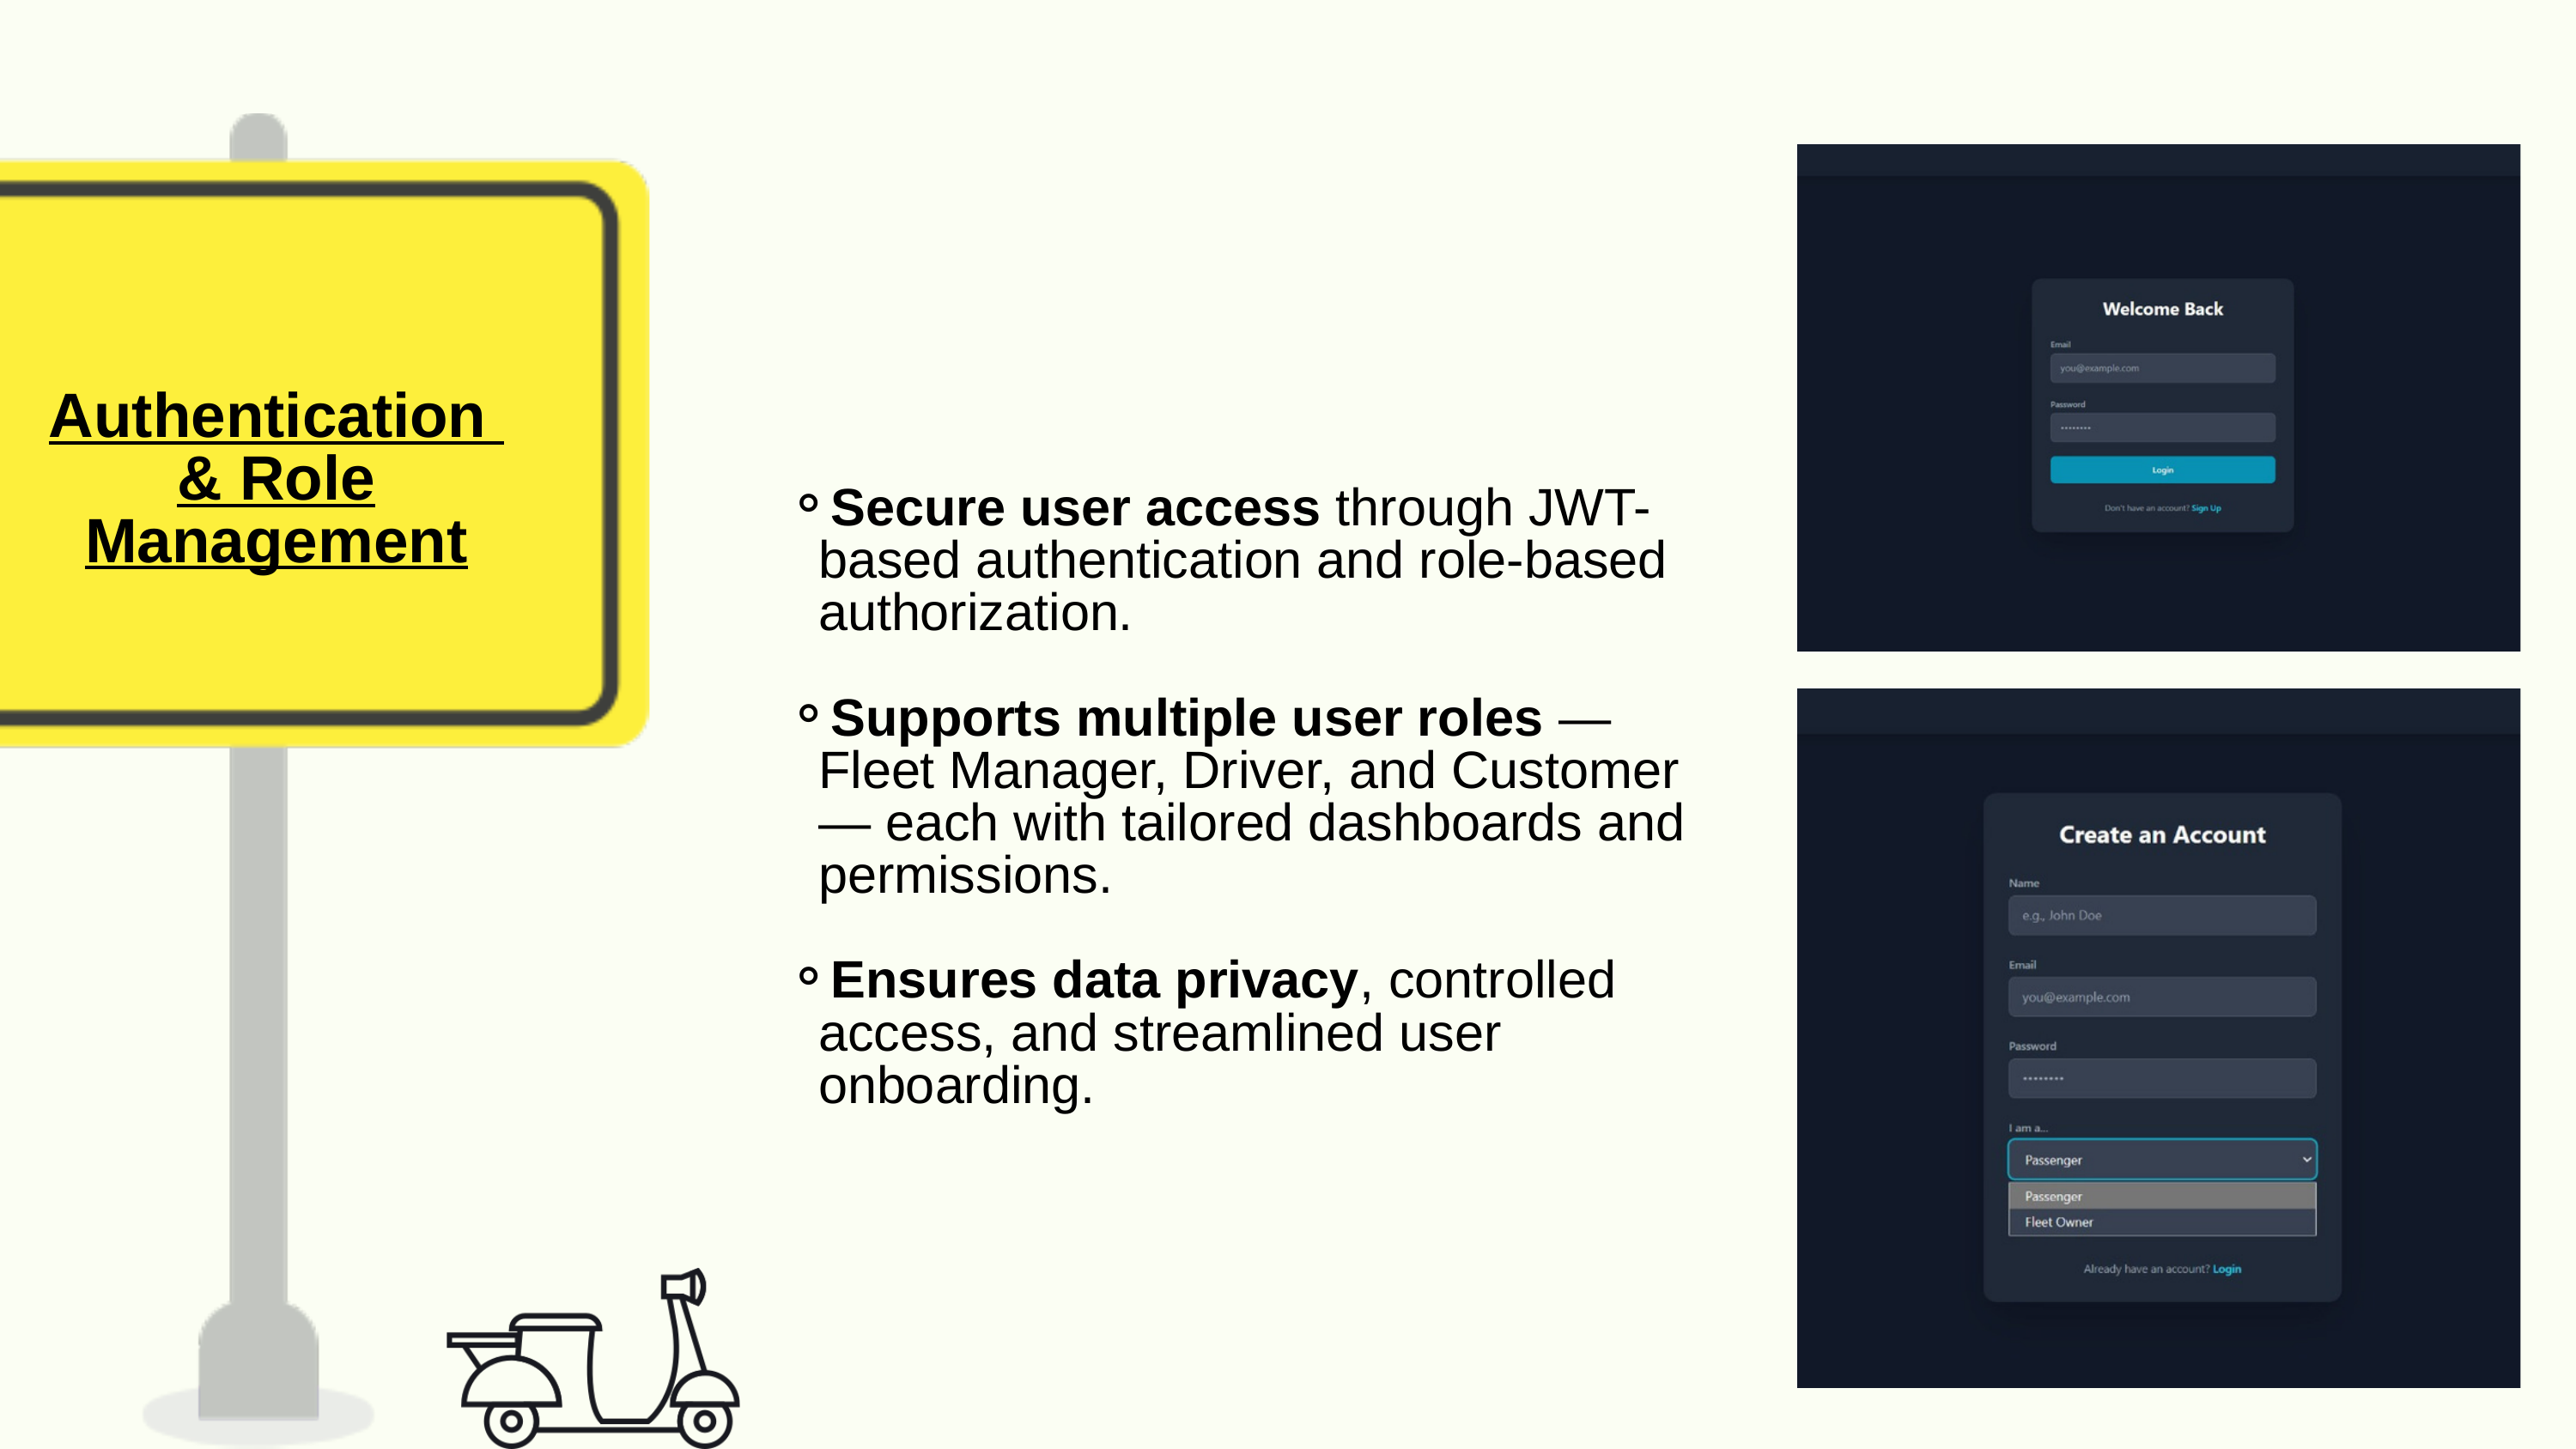

Authentication
& Role Management
Secure user access through JWT-based authentication and role-based authorization.

Supports multiple user roles — Fleet Manager, Driver, and Customer — each with tailored dashboards and permissions.

Ensures data privacy, controlled access, and streamlined user onboarding.